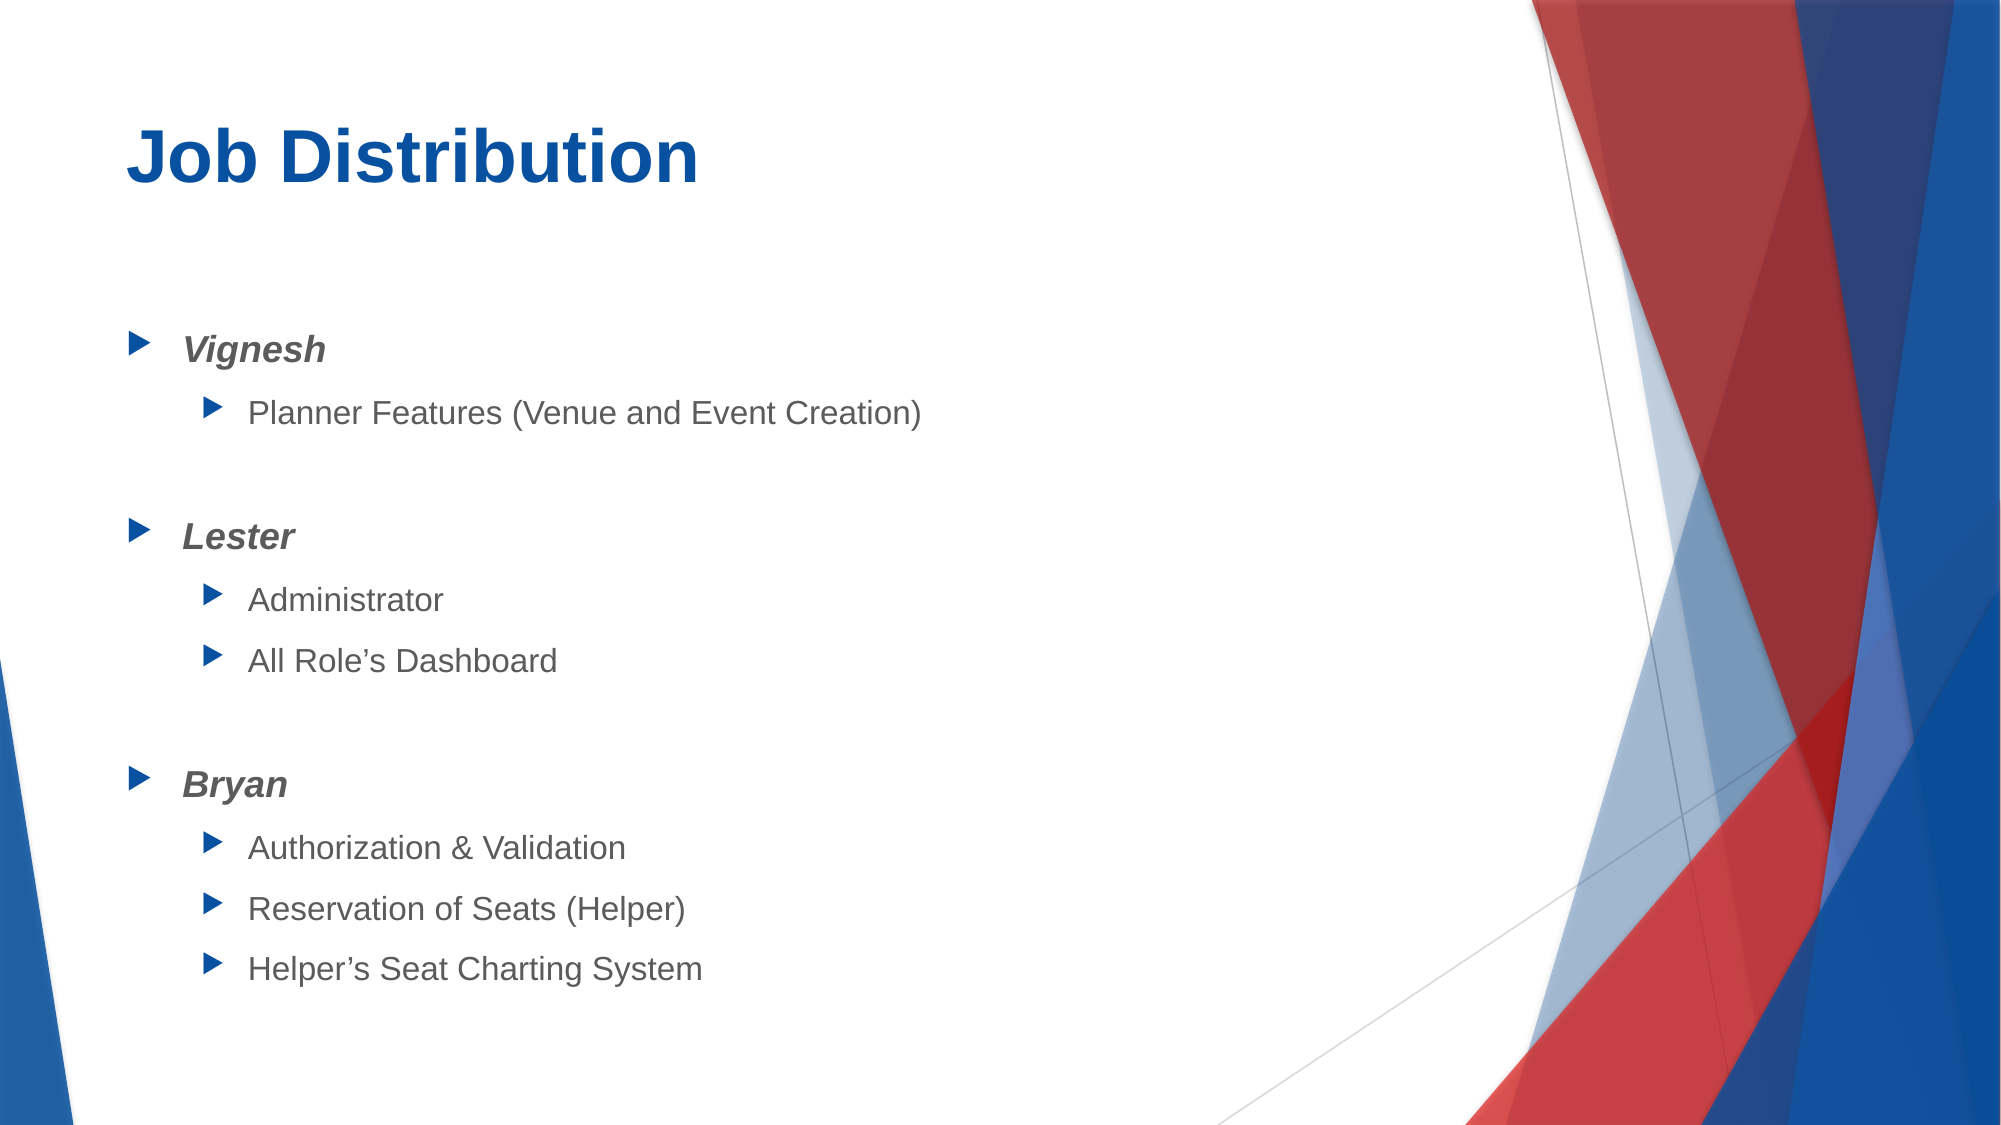

# Job Distribution
Vignesh
Planner Features (Venue and Event Creation)

Lester
Administrator
All Role’s Dashboard

Bryan
Authorization & Validation
Reservation of Seats (Helper)
Helper’s Seat Charting System